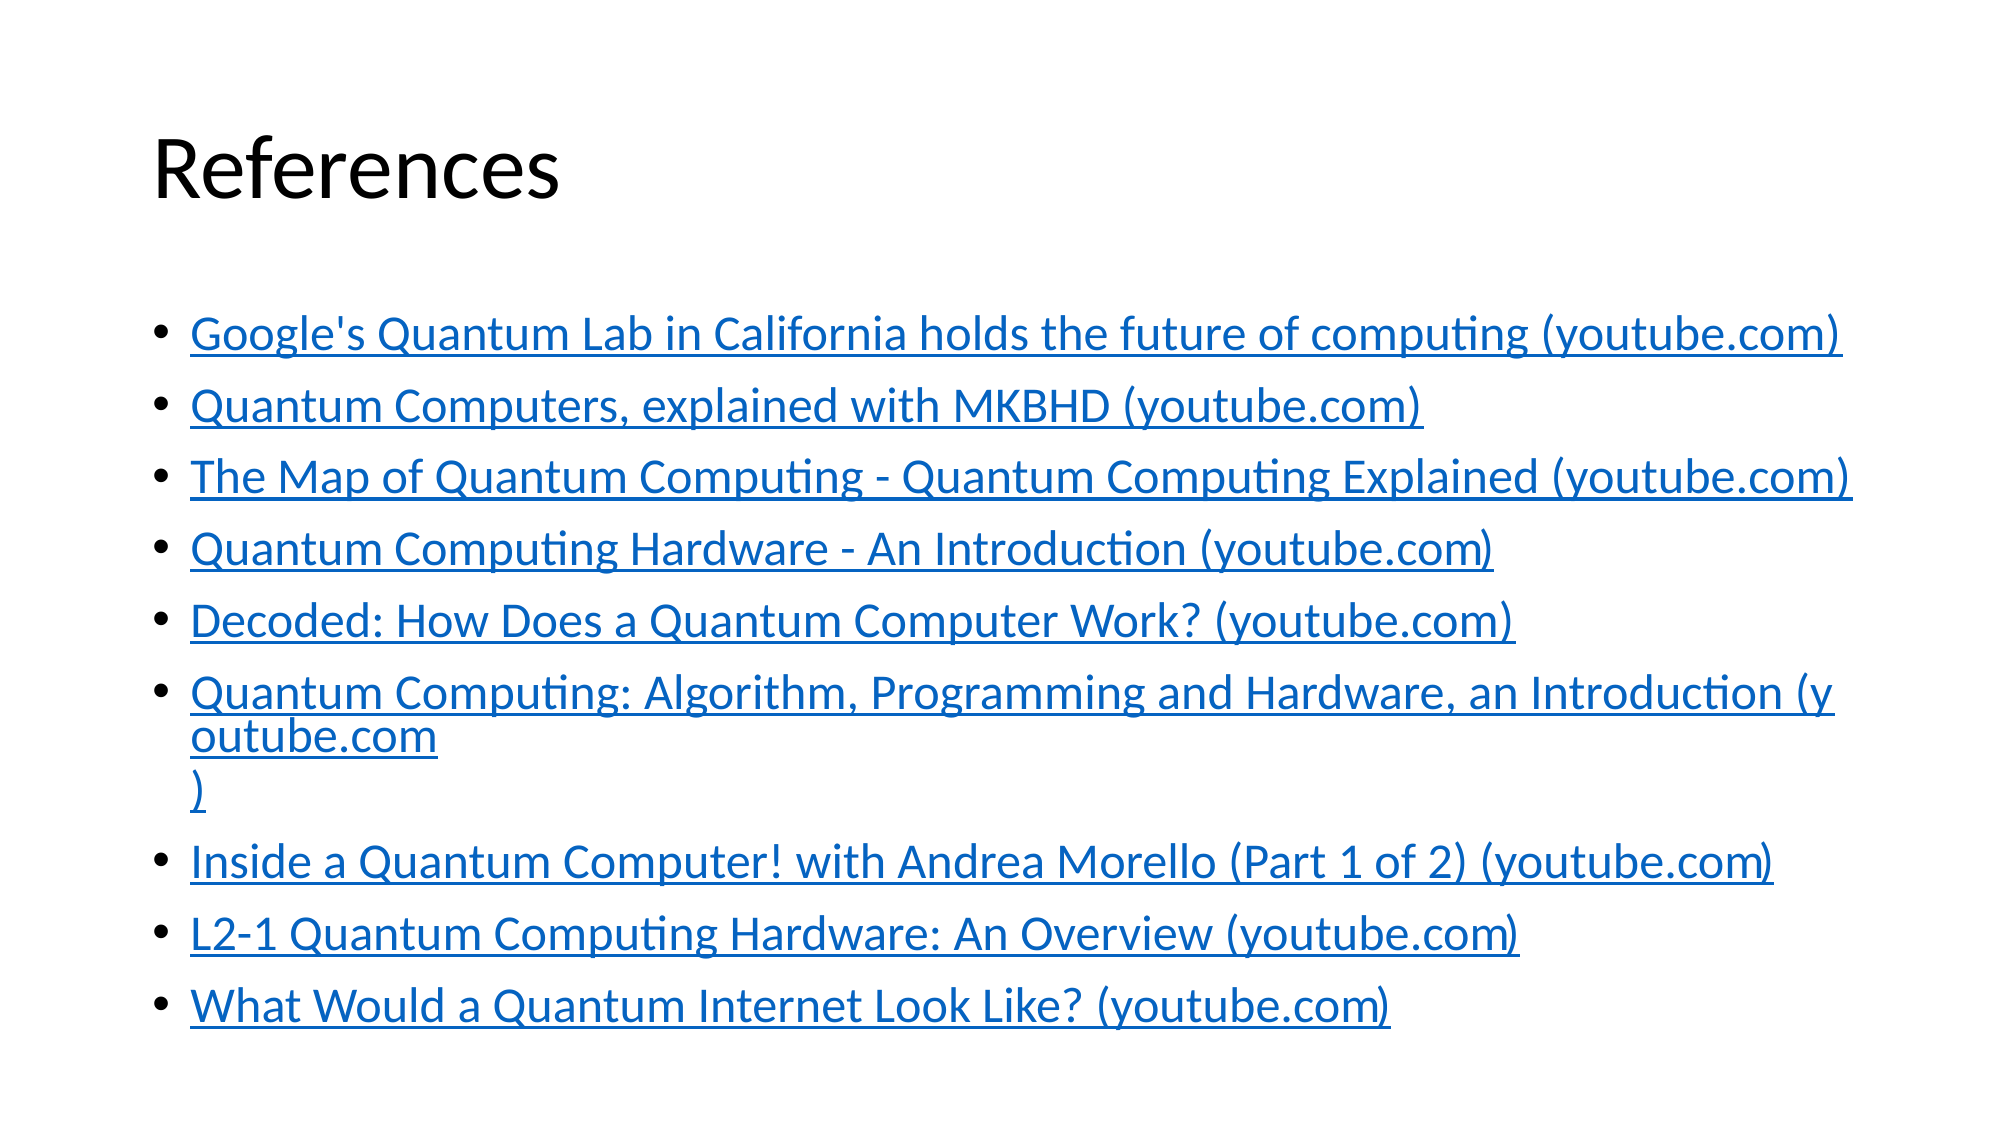

# References
Google's Quantum Lab in California holds the future of computing (youtube.com)
Quantum Computers, explained with MKBHD (youtube.com)
The Map of Quantum Computing - Quantum Computing Explained (youtube.com)
Quantum Computing Hardware - An Introduction (youtube.com)
Decoded: How Does a Quantum Computer Work? (youtube.com)
Quantum Computing: Algorithm, Programming and Hardware, an Introduction (youtube.com)
Inside a Quantum Computer! with Andrea Morello (Part 1 of 2) (youtube.com)
L2-1 Quantum Computing Hardware: An Overview (youtube.com)
What Would a Quantum Internet Look Like? (youtube.com)